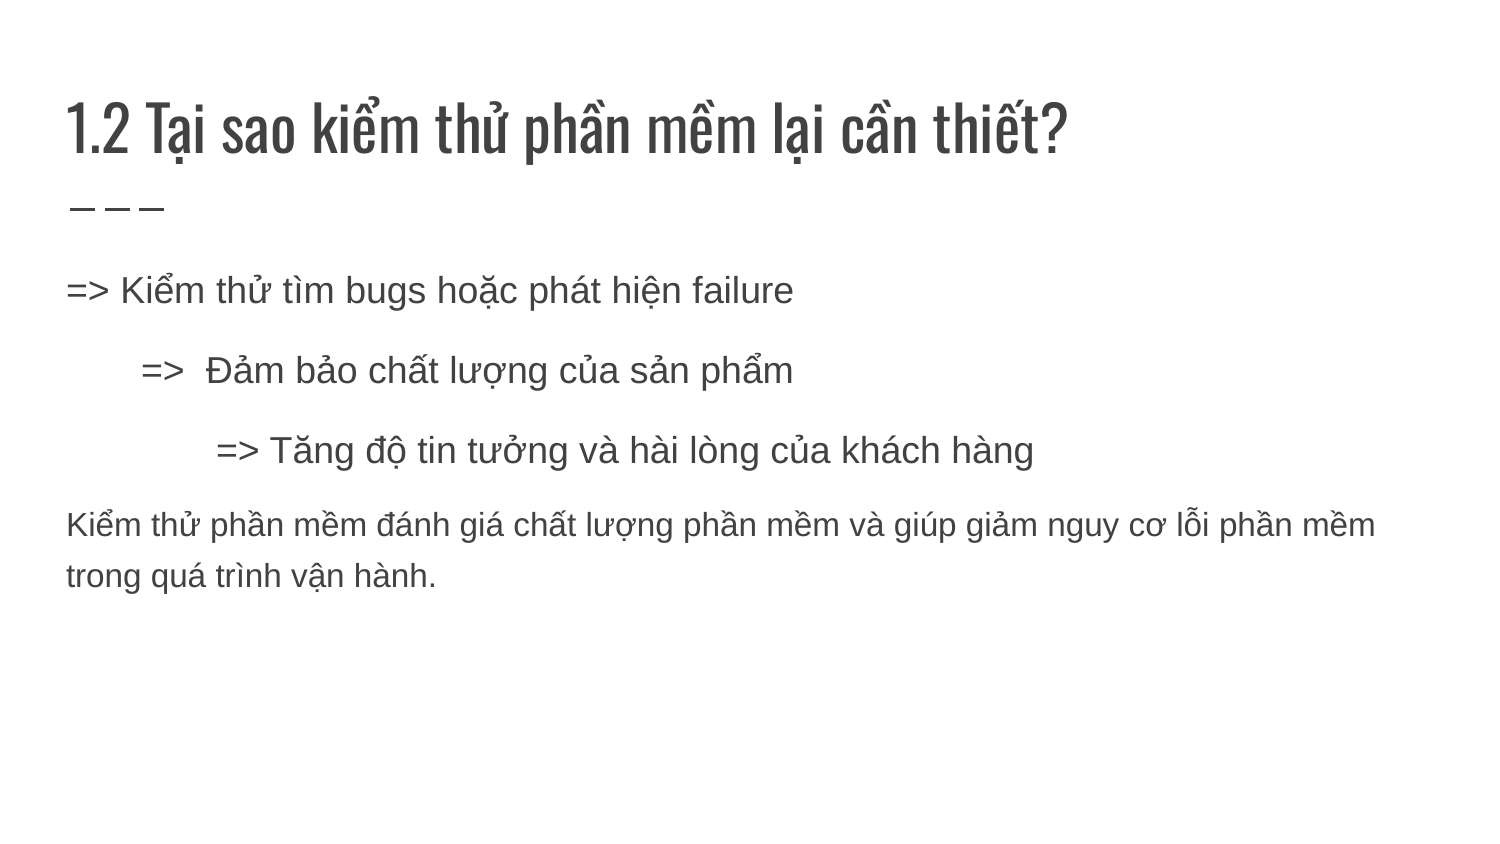

# 1.2 Tại sao kiểm thử phần mềm lại cần thiết?
=> Kiểm thử tìm bugs hoặc phát hiện failure
=>  Đảm bảo chất lượng của sản phẩm
=> Tăng độ tin tưởng và hài lòng của khách hàng
Kiểm thử phần mềm đánh giá chất lượng phần mềm và giúp giảm nguy cơ lỗi phần mềm trong quá trình vận hành.